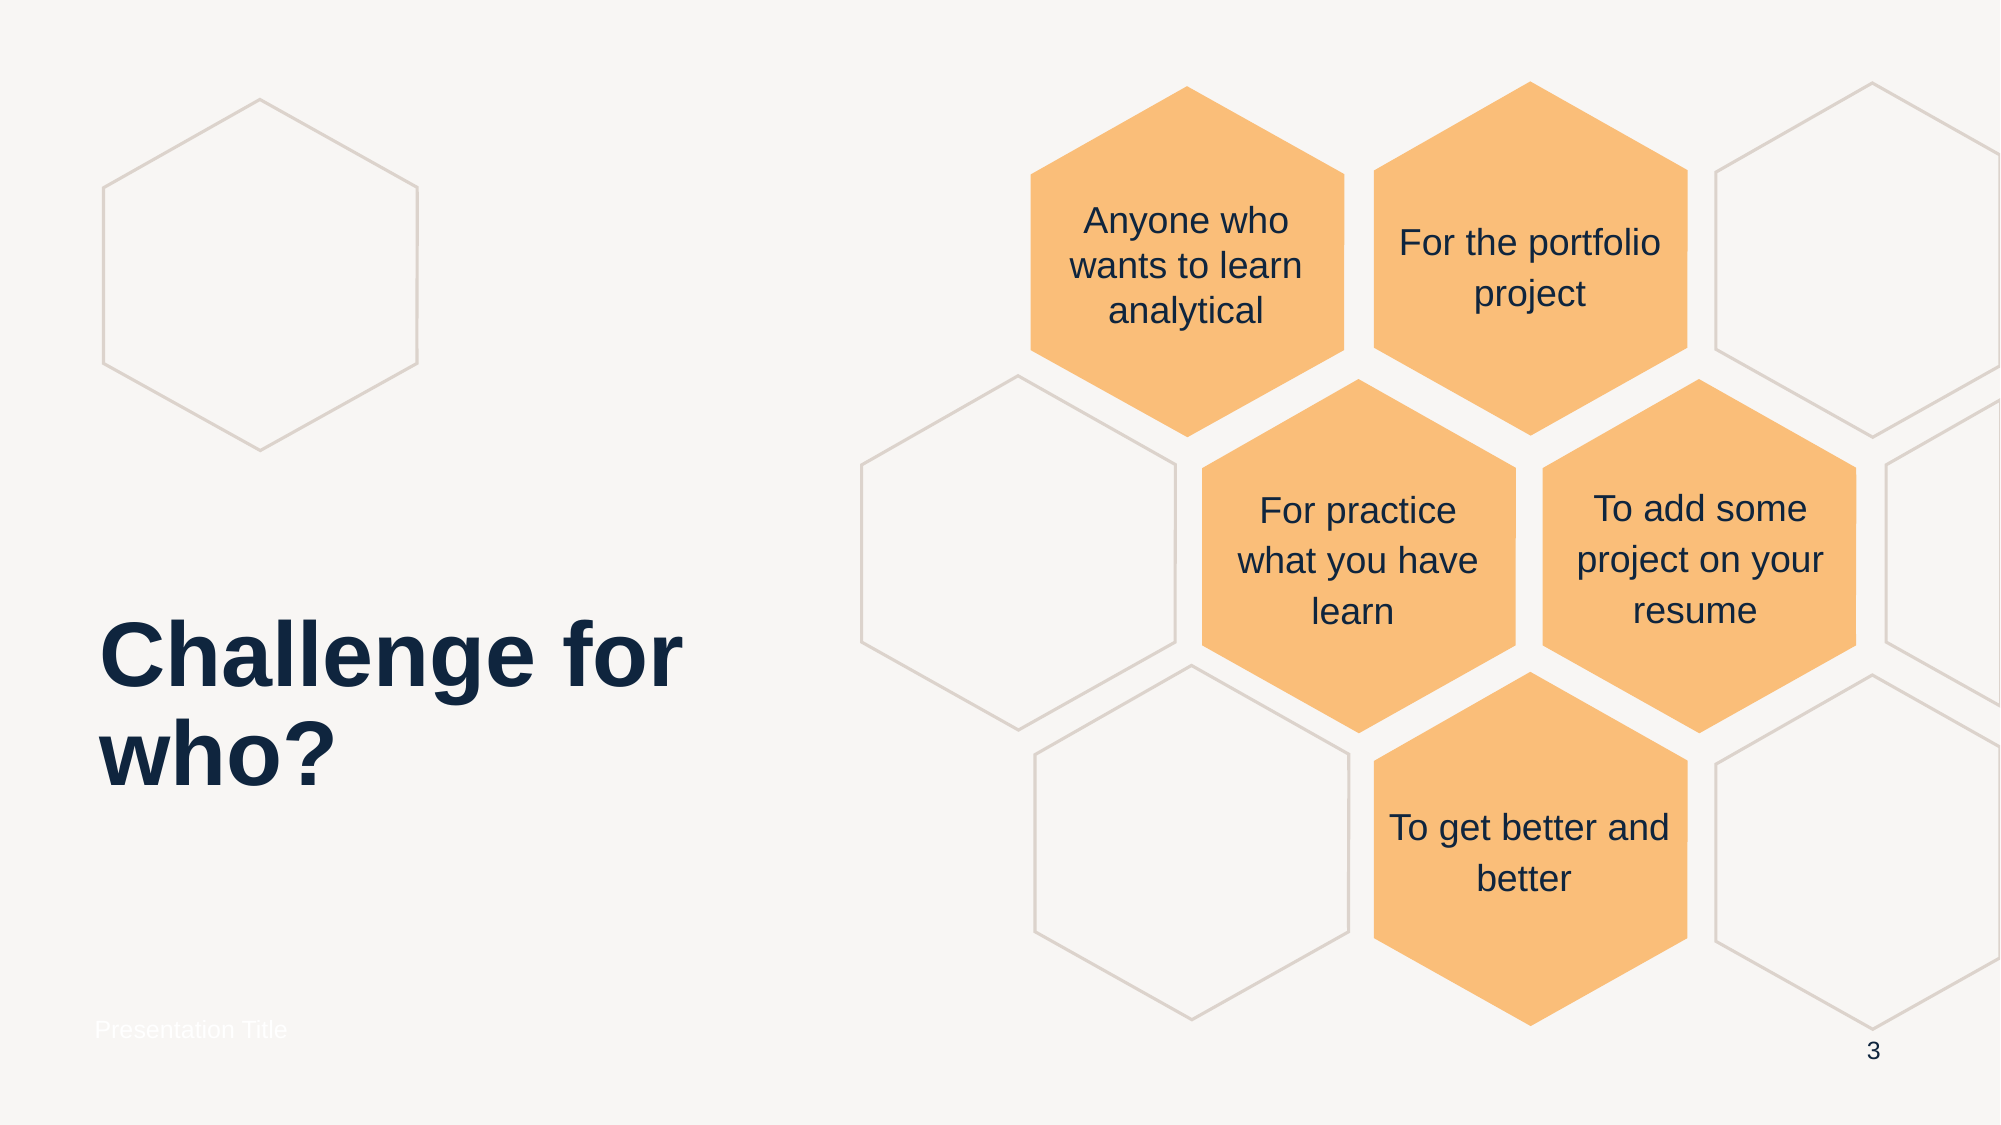

Anyone who wants to learn analytical
For the portfolio project
To add some project on your resume
For practice what you have learn
# Challenge for who?
To get better and better
Presentation Title
3